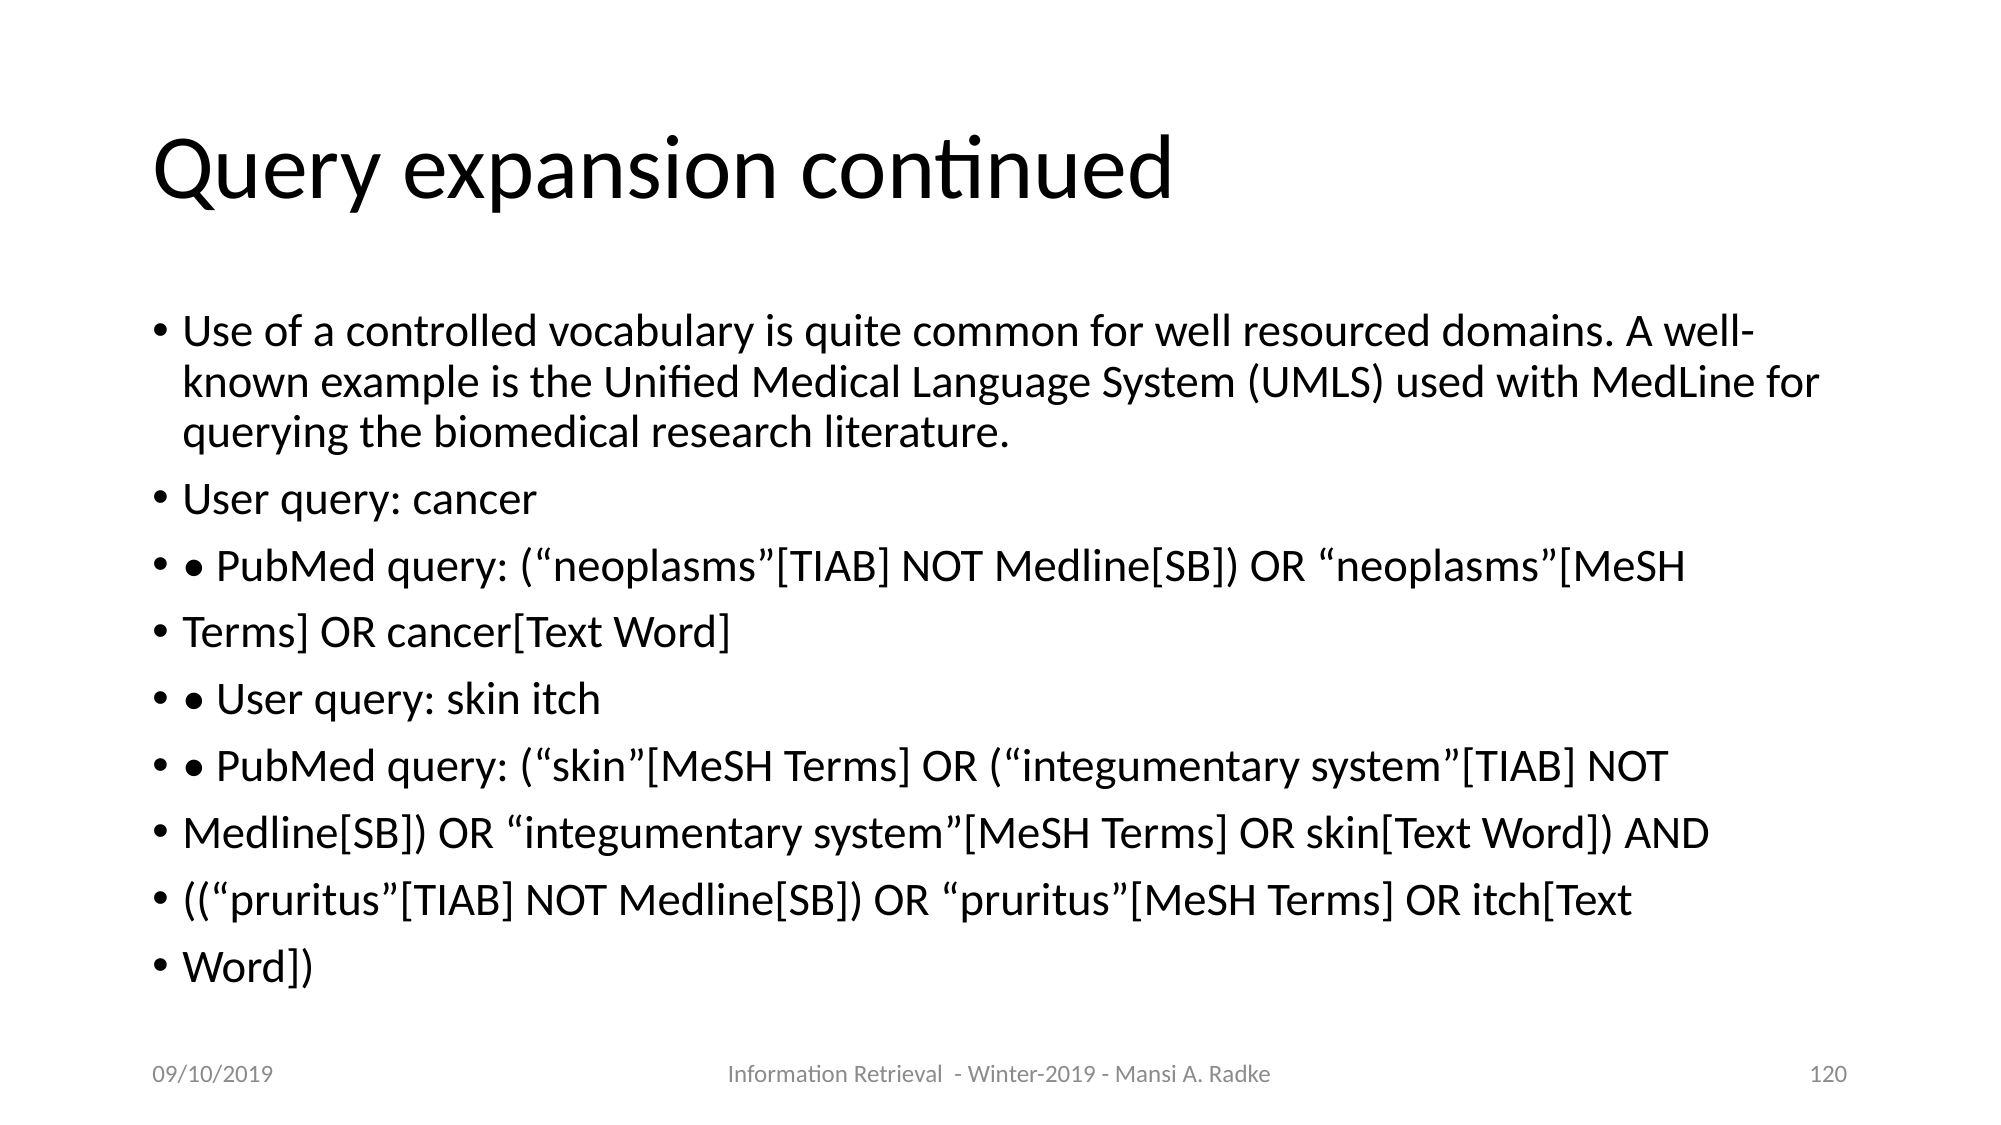

Query expansion continued
Use of a controlled vocabulary is quite common for well resourced domains. A well-known example is the Unified Medical Language System (UMLS) used with MedLine for querying the biomedical research literature.
User query: cancer
• PubMed query: (“neoplasms”[TIAB] NOT Medline[SB]) OR “neoplasms”[MeSH
Terms] OR cancer[Text Word]
• User query: skin itch
• PubMed query: (“skin”[MeSH Terms] OR (“integumentary system”[TIAB] NOT
Medline[SB]) OR “integumentary system”[MeSH Terms] OR skin[Text Word]) AND
((“pruritus”[TIAB] NOT Medline[SB]) OR “pruritus”[MeSH Terms] OR itch[Text
Word])

09/10/2019
Information Retrieval  - Winter-2019 - Mansi A. Radke
120